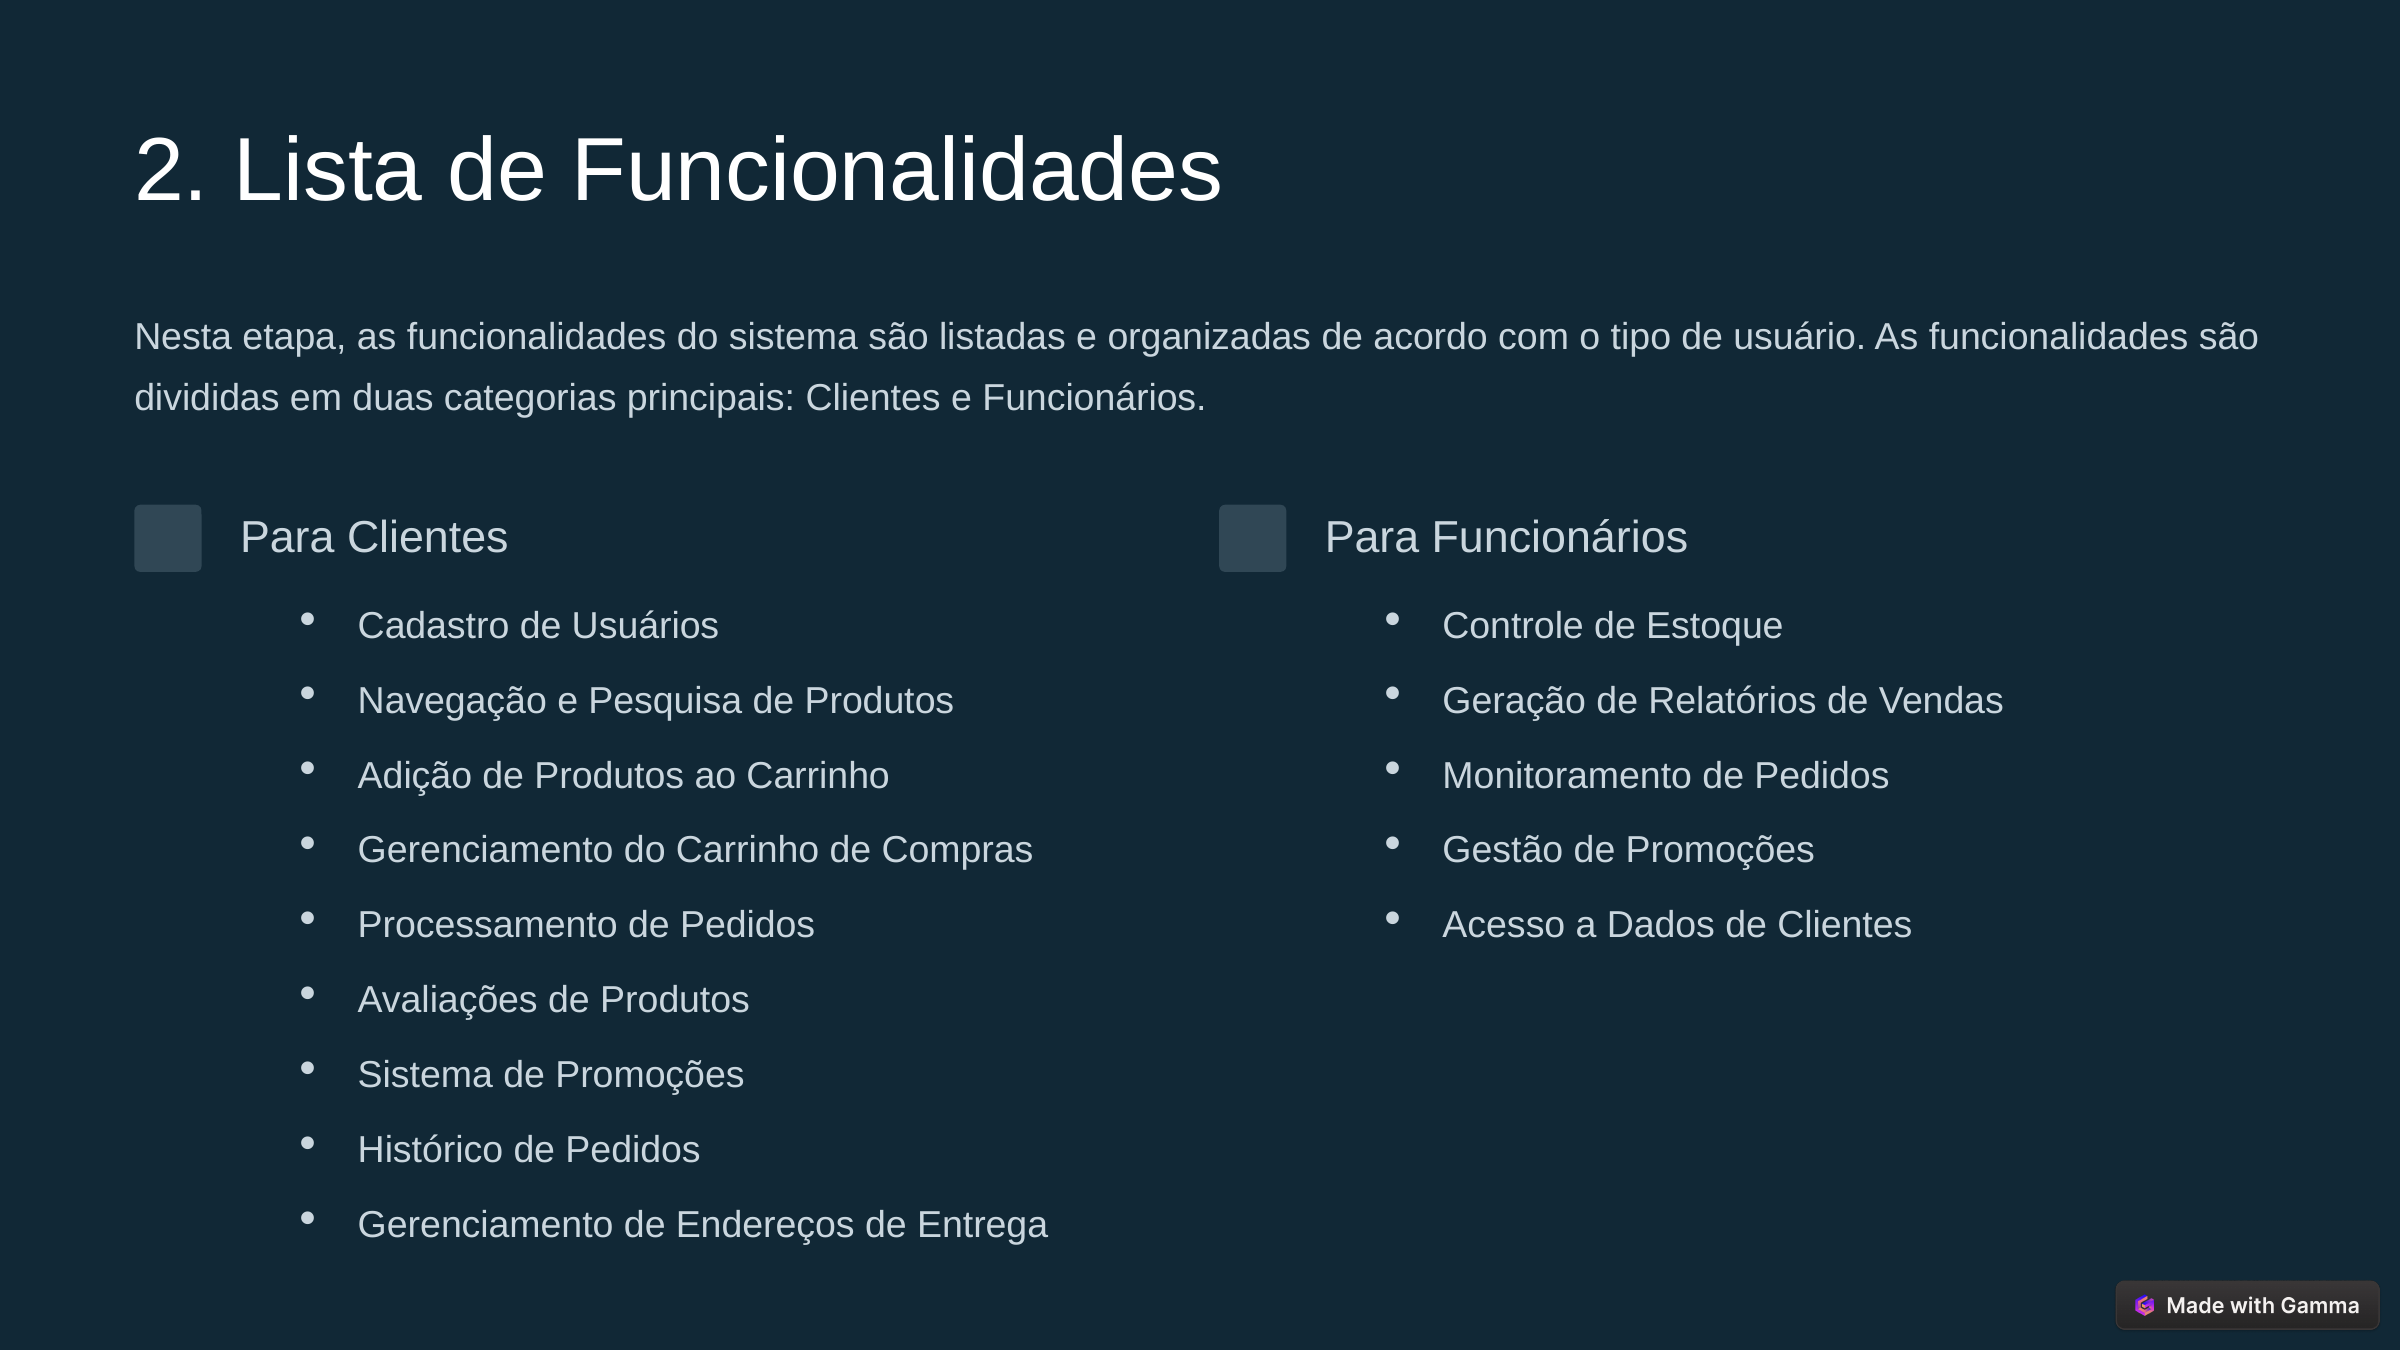

2. Lista de Funcionalidades
Nesta etapa, as funcionalidades do sistema são listadas e organizadas de acordo com o tipo de usuário. As funcionalidades são divididas em duas categorias principais: Clientes e Funcionários.

Para Clientes

Para Funcionários
Cadastro de Usuários
Controle de Estoque
Navegação e Pesquisa de Produtos
Geração de Relatórios de Vendas
Adição de Produtos ao Carrinho
Monitoramento de Pedidos
Gerenciamento do Carrinho de Compras
Gestão de Promoções
Processamento de Pedidos
Acesso a Dados de Clientes
Avaliações de Produtos
Sistema de Promoções
Histórico de Pedidos
Gerenciamento de Endereços de Entrega